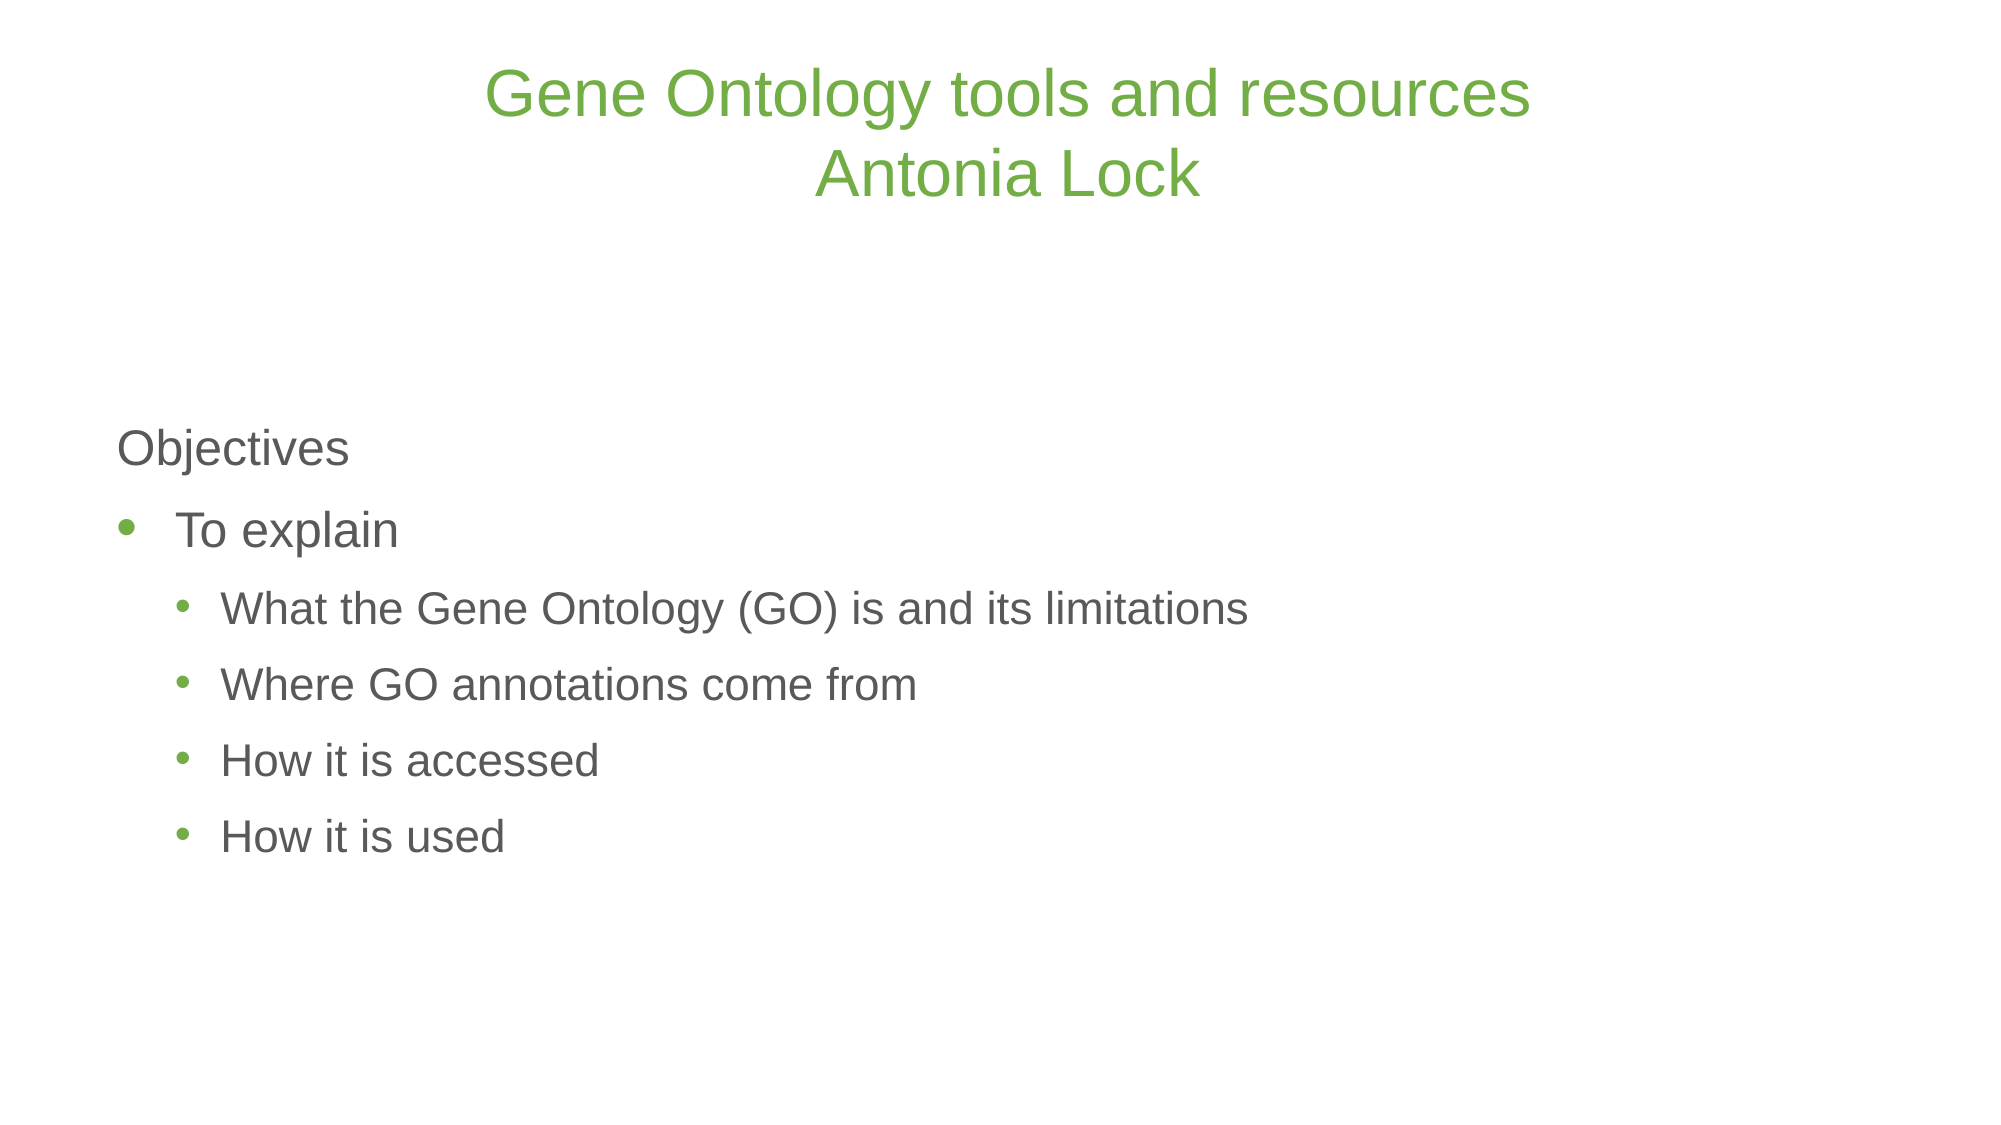

# Gene Ontology tools and resources Antonia Lock
Objectives
To explain
What the Gene Ontology (GO) is and its limitations
Where GO annotations come from
How it is accessed
How it is used